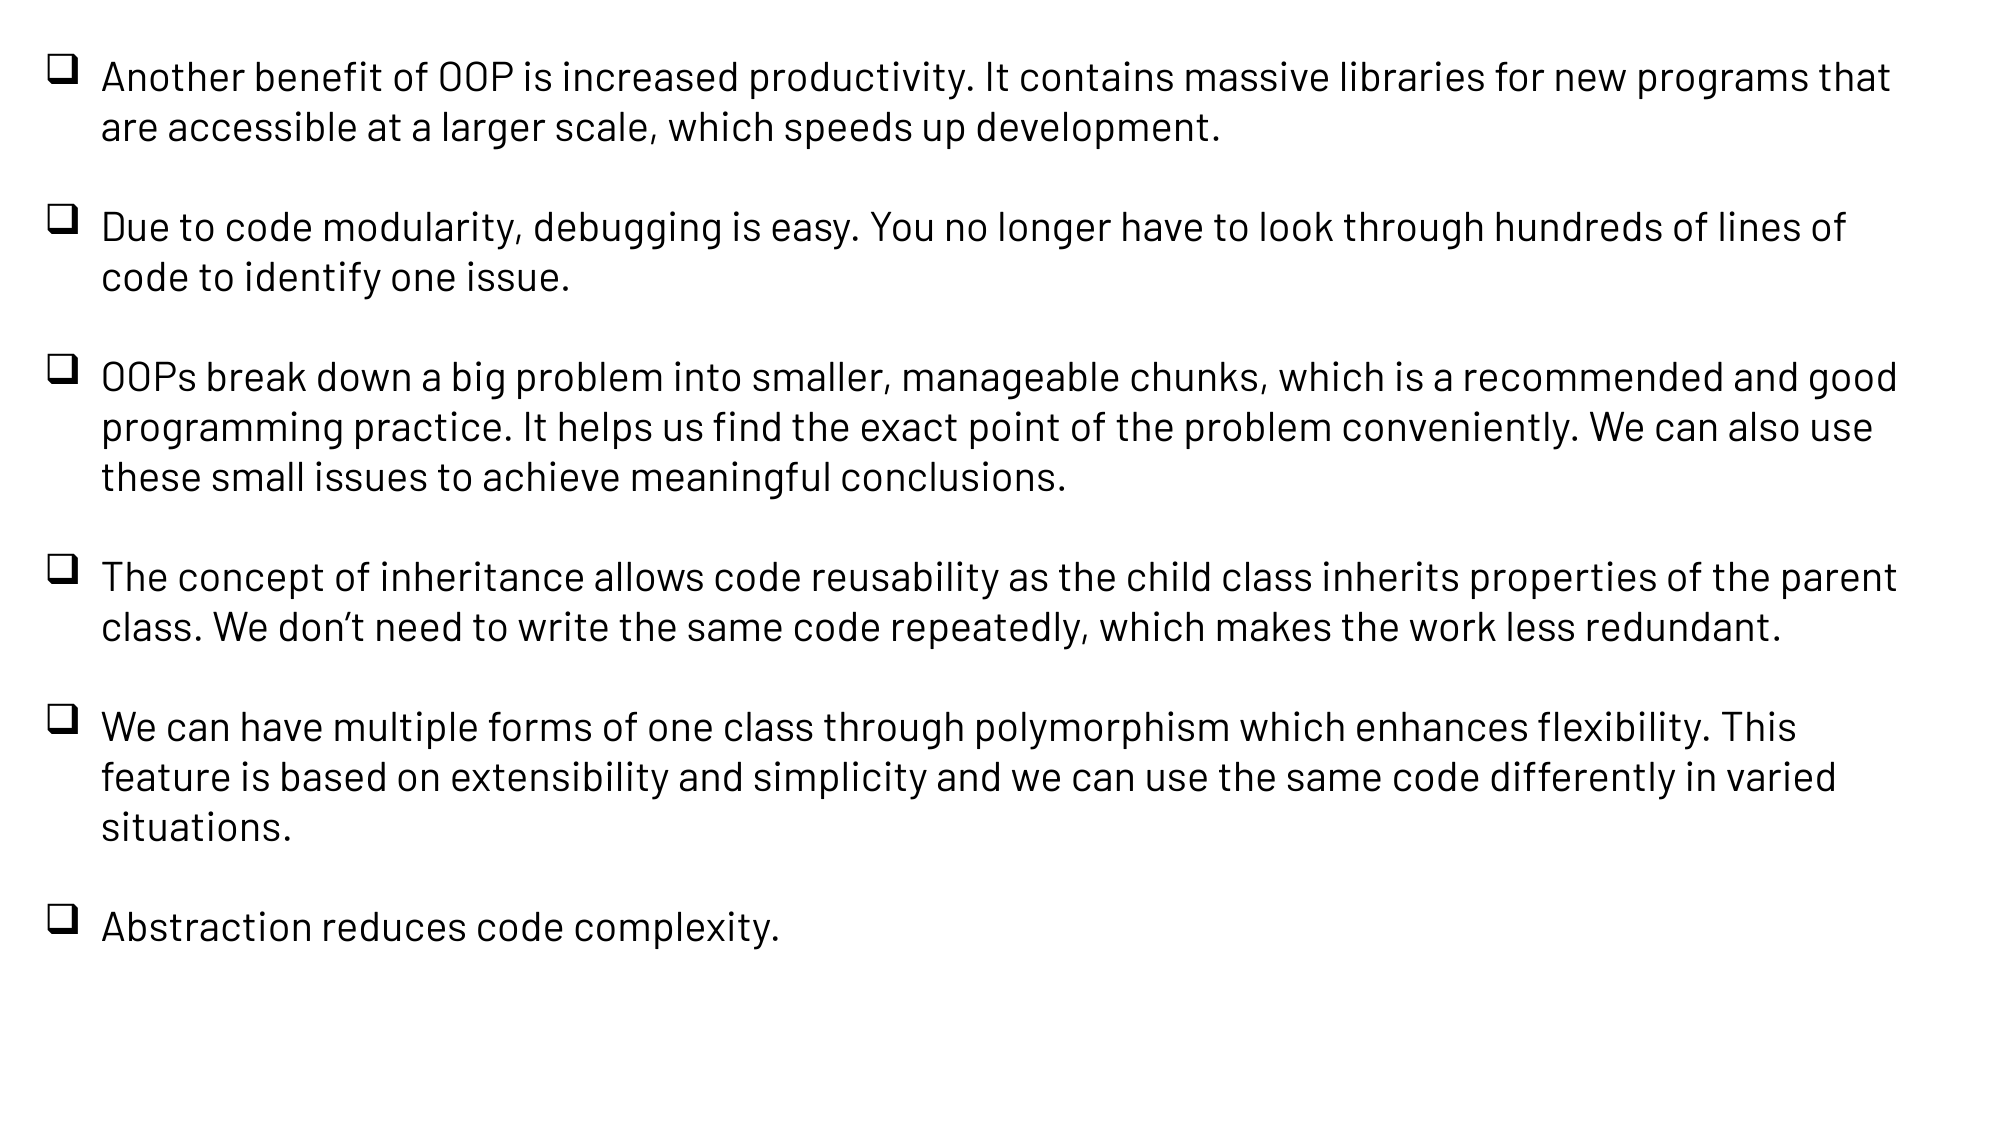

Another benefit of OOP is increased productivity. It contains massive libraries for new programs that are accessible at a larger scale, which speeds up development.

Due to code modularity, debugging is easy. You no longer have to look through hundreds of lines of code to identify one issue.

OOPs break down a big problem into smaller, manageable chunks, which is a recommended and good programming practice. It helps us find the exact point of the problem conveniently. We can also use these small issues to achieve meaningful conclusions.

The concept of inheritance allows code reusability as the child class inherits properties of the parent class. We don’t need to write the same code repeatedly, which makes the work less redundant.

We can have multiple forms of one class through polymorphism which enhances flexibility. This feature is based on extensibility and simplicity and we can use the same code differently in varied situations.

Abstraction reduces code complexity.